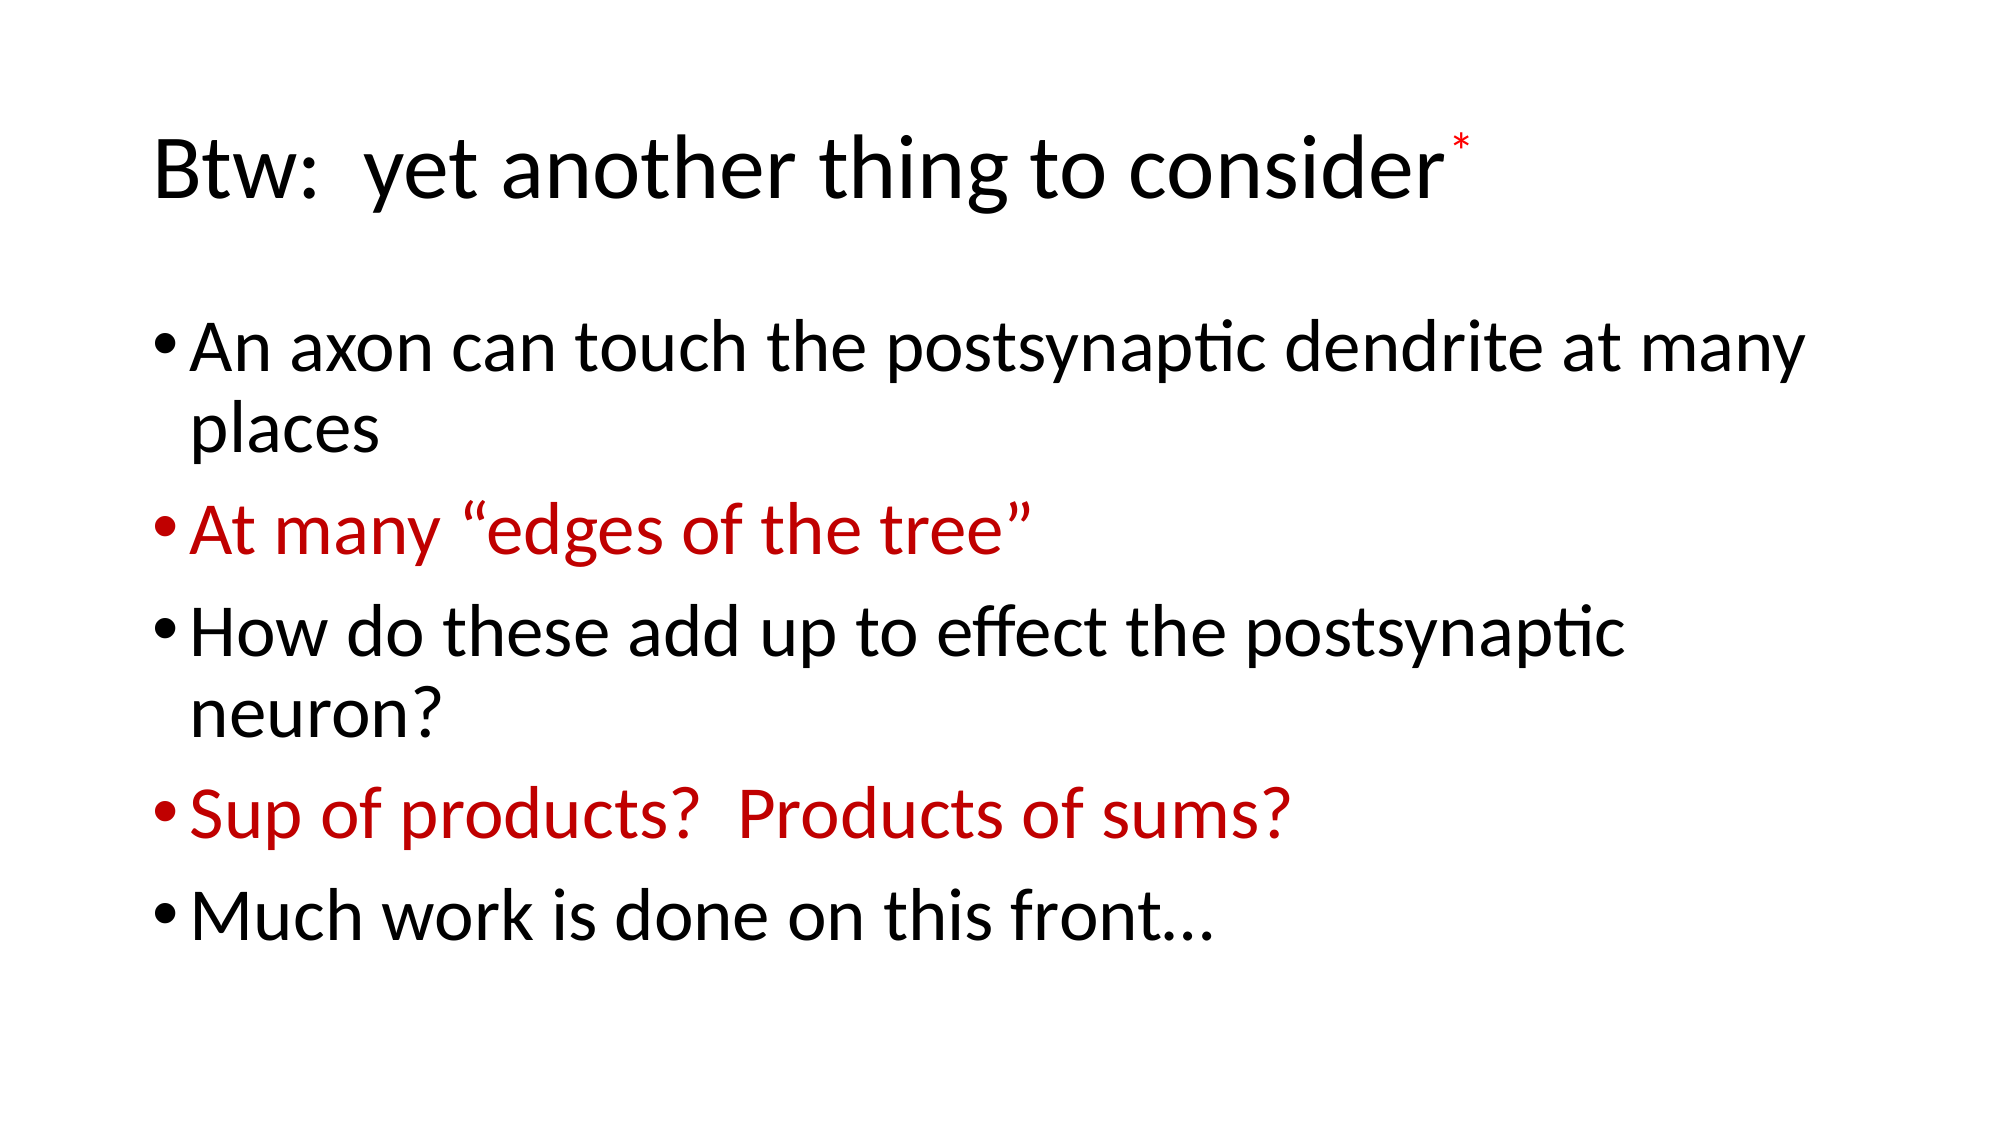

# Btw:  yet another thing to consider*
An axon can touch the postsynaptic dendrite at many places
At many “edges of the tree”
How do these add up to effect the postsynaptic neuron?
Sup of products?  Products of sums?
Much work is done on this front…